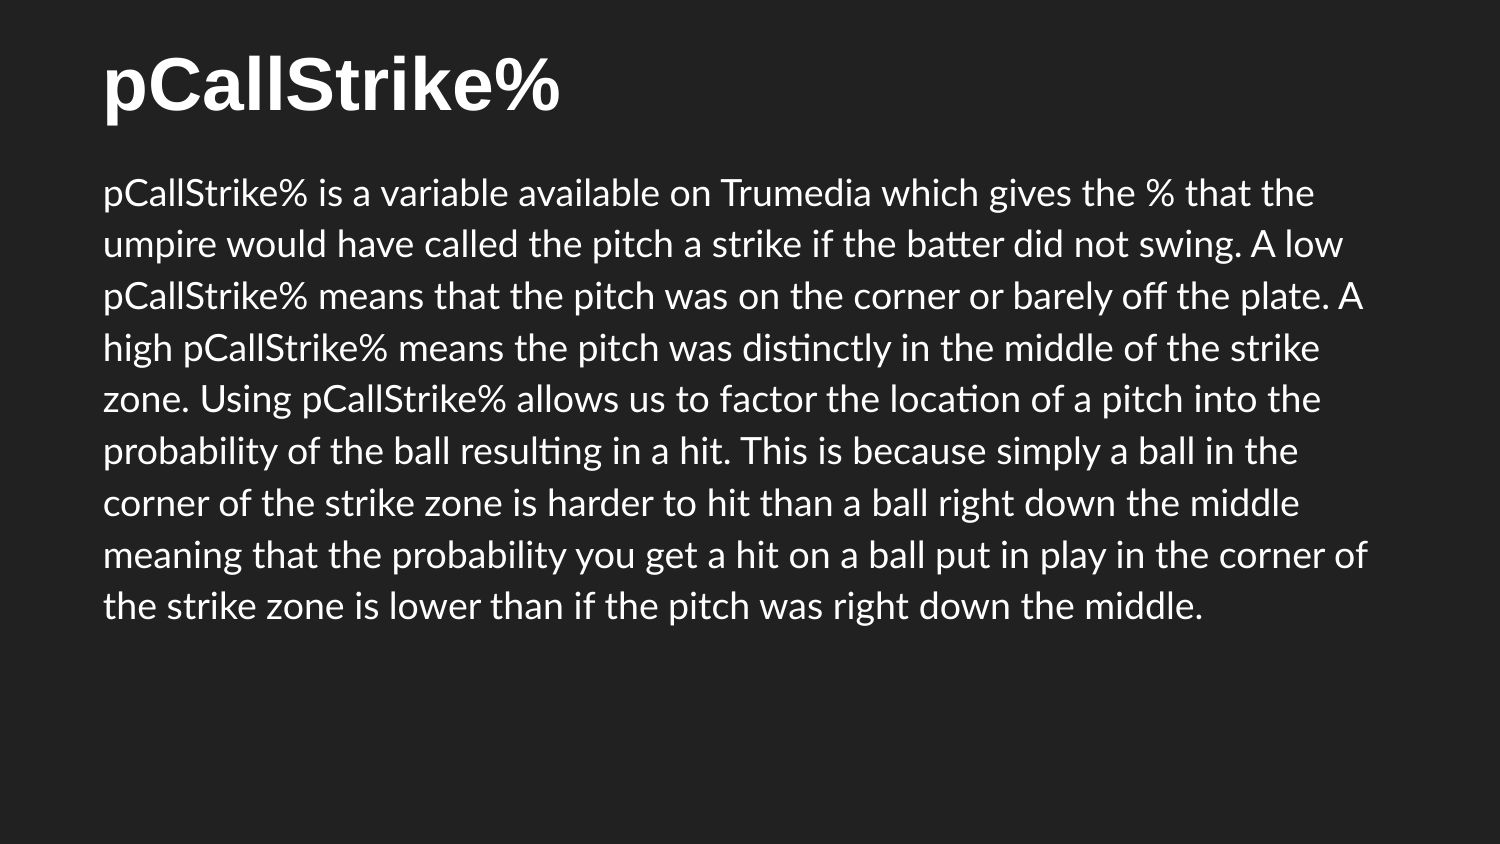

pCallStrike%

pCallStrike% is a variable available on Trumedia which gives the % that the umpire would have called the pitch a strike if the batter did not swing. A low pCallStrike% means that the pitch was on the corner or barely off the plate. A high pCallStrike% means the pitch was distinctly in the middle of the strike zone. Using pCallStrike% allows us to factor the location of a pitch into the probability of the ball resulting in a hit. This is because simply a ball in the corner of the strike zone is harder to hit than a ball right down the middle meaning that the probability you get a hit on a ball put in play in the corner of the strike zone is lower than if the pitch was right down the middle.